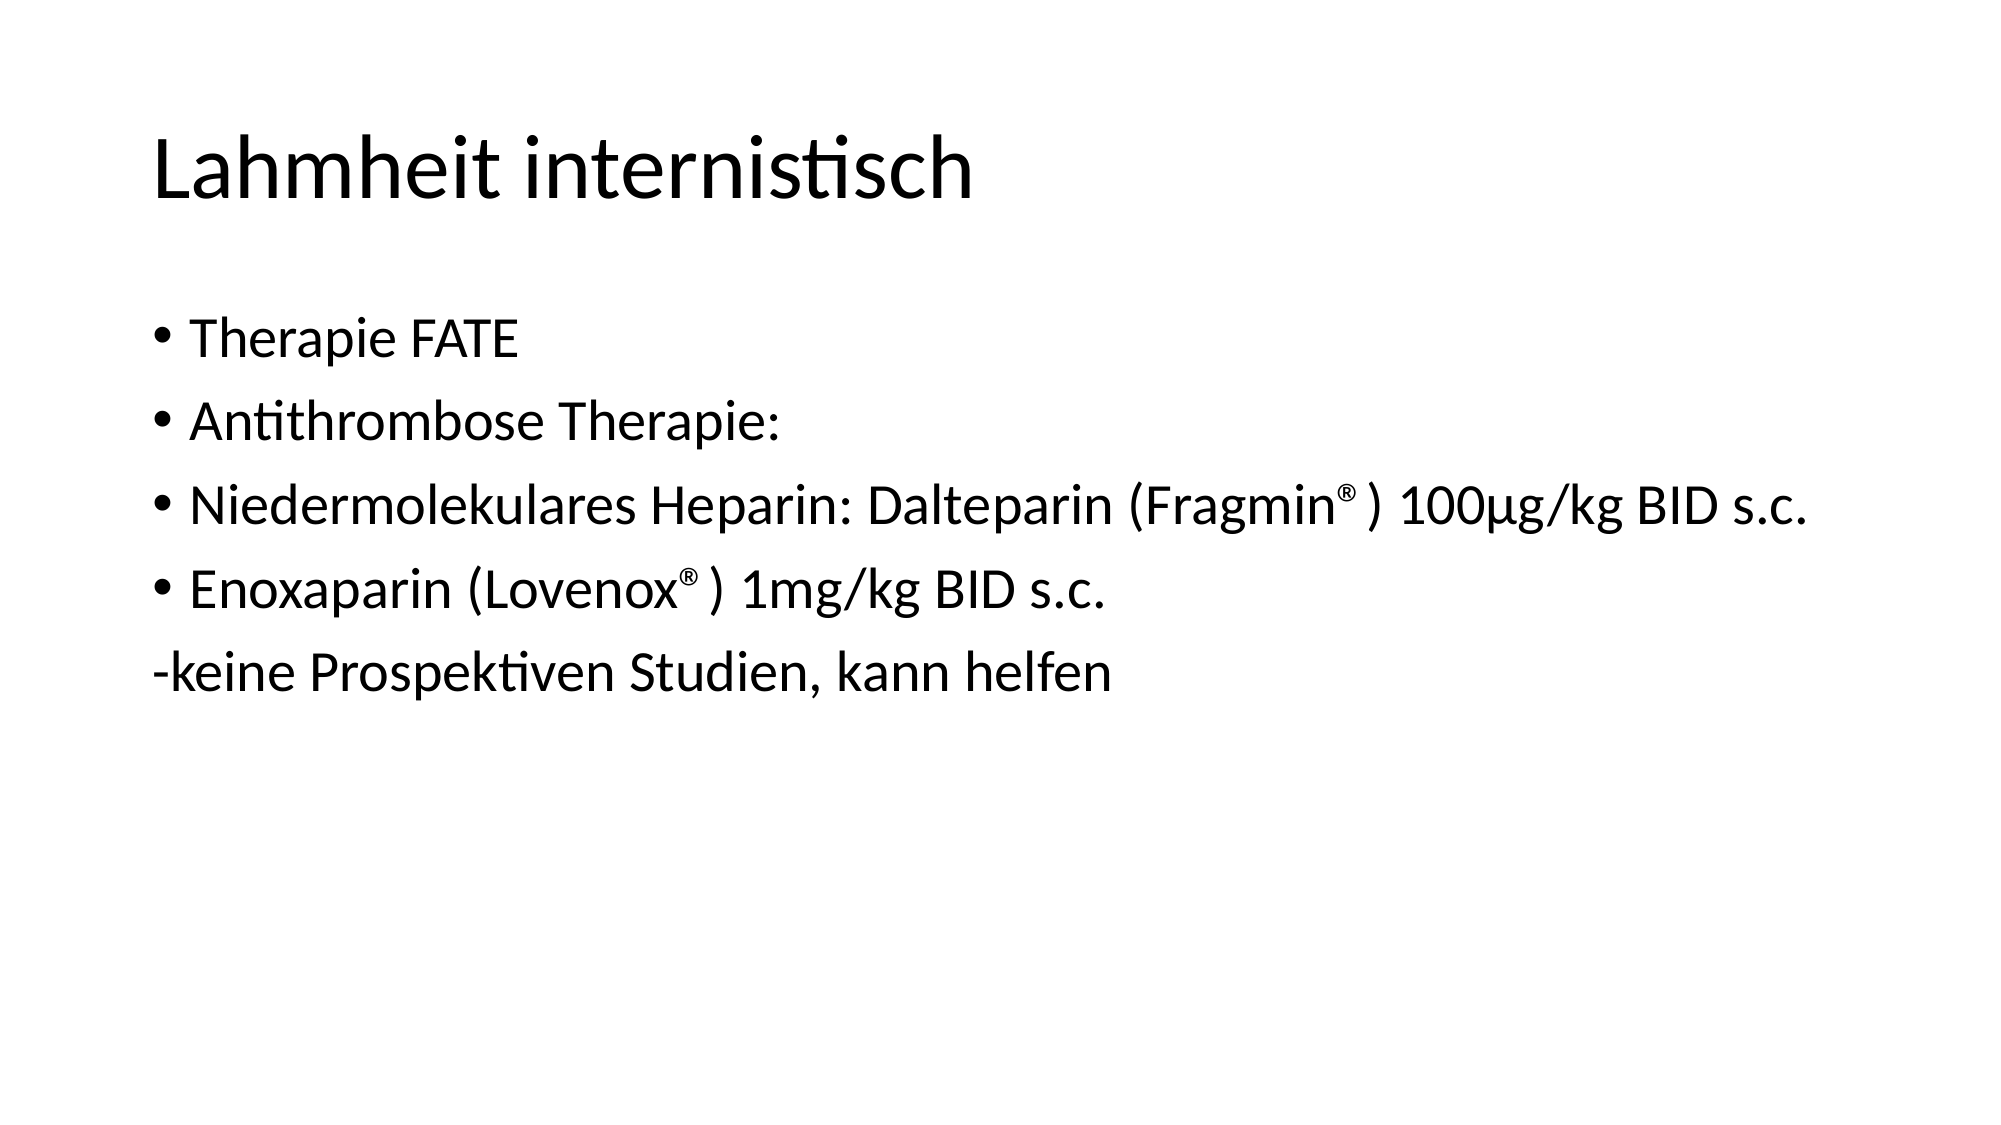

# Lahmheit internistisch
Therapie FATE
Antithrombose Therapie:
Niedermolekulares Heparin: Dalteparin (Fragmin®) 100µg/kg BID s.c.
Enoxaparin (Lovenox®) 1mg/kg BID s.c.
-keine Prospektiven Studien, kann helfen